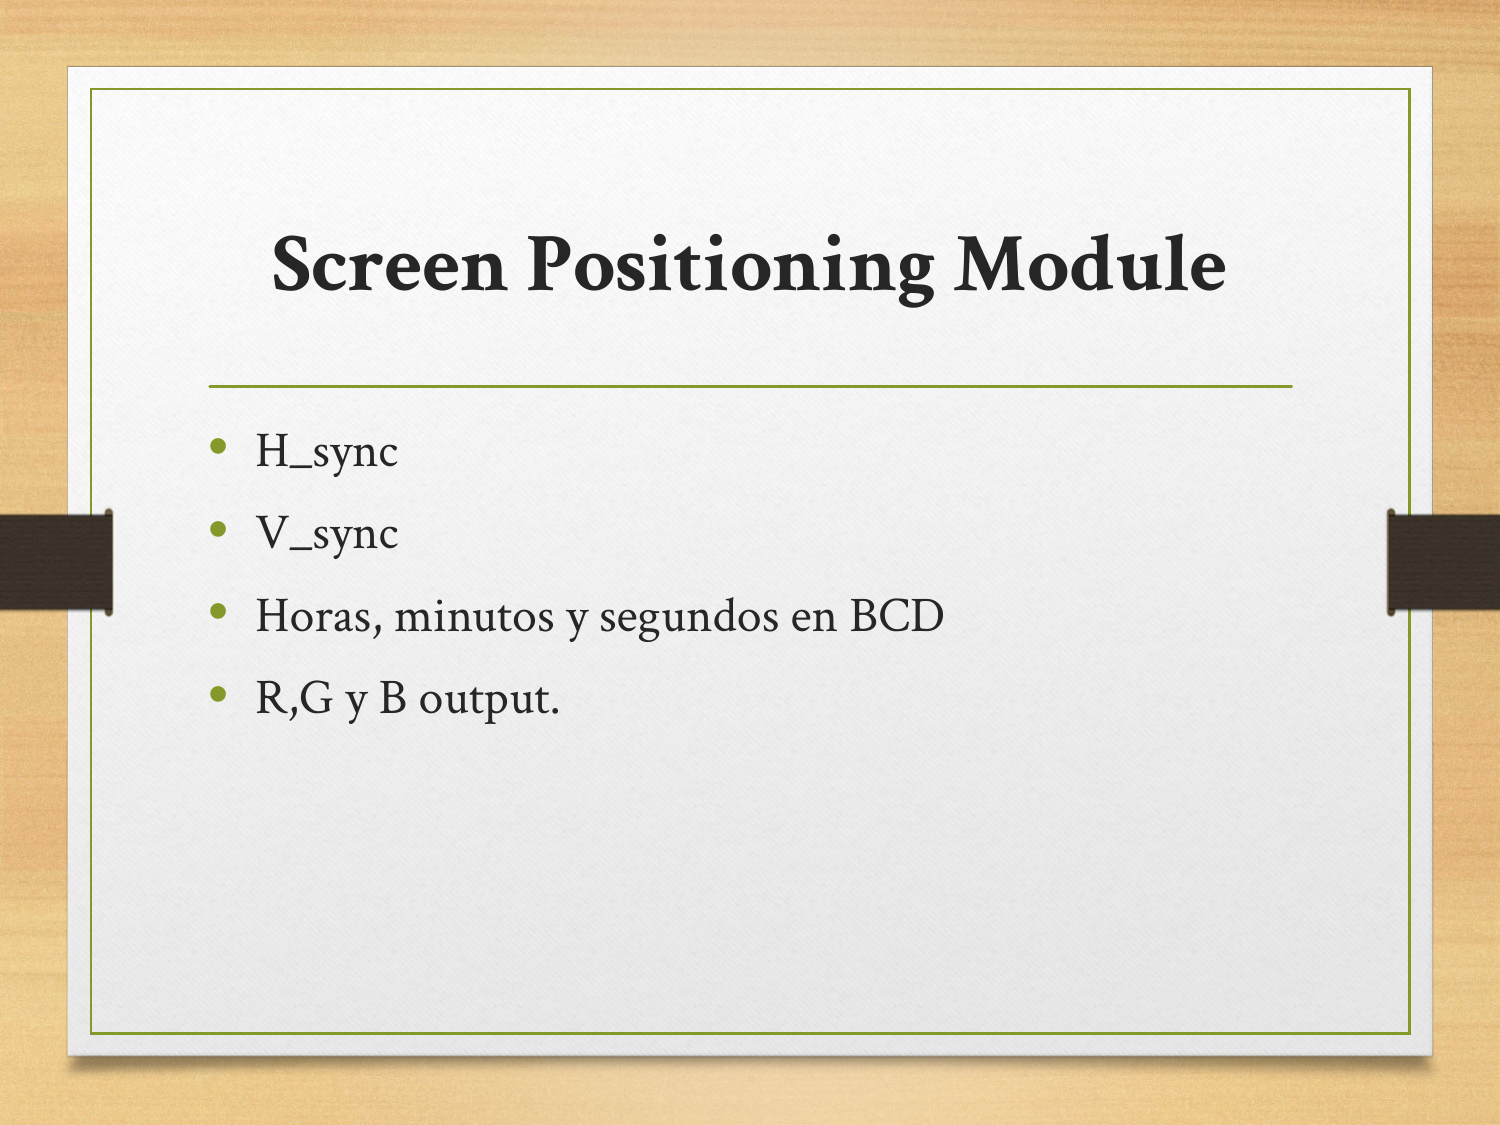

# Screen Positioning Module
H_sync
V_sync
Horas, minutos y segundos en BCD
R,G y B output.